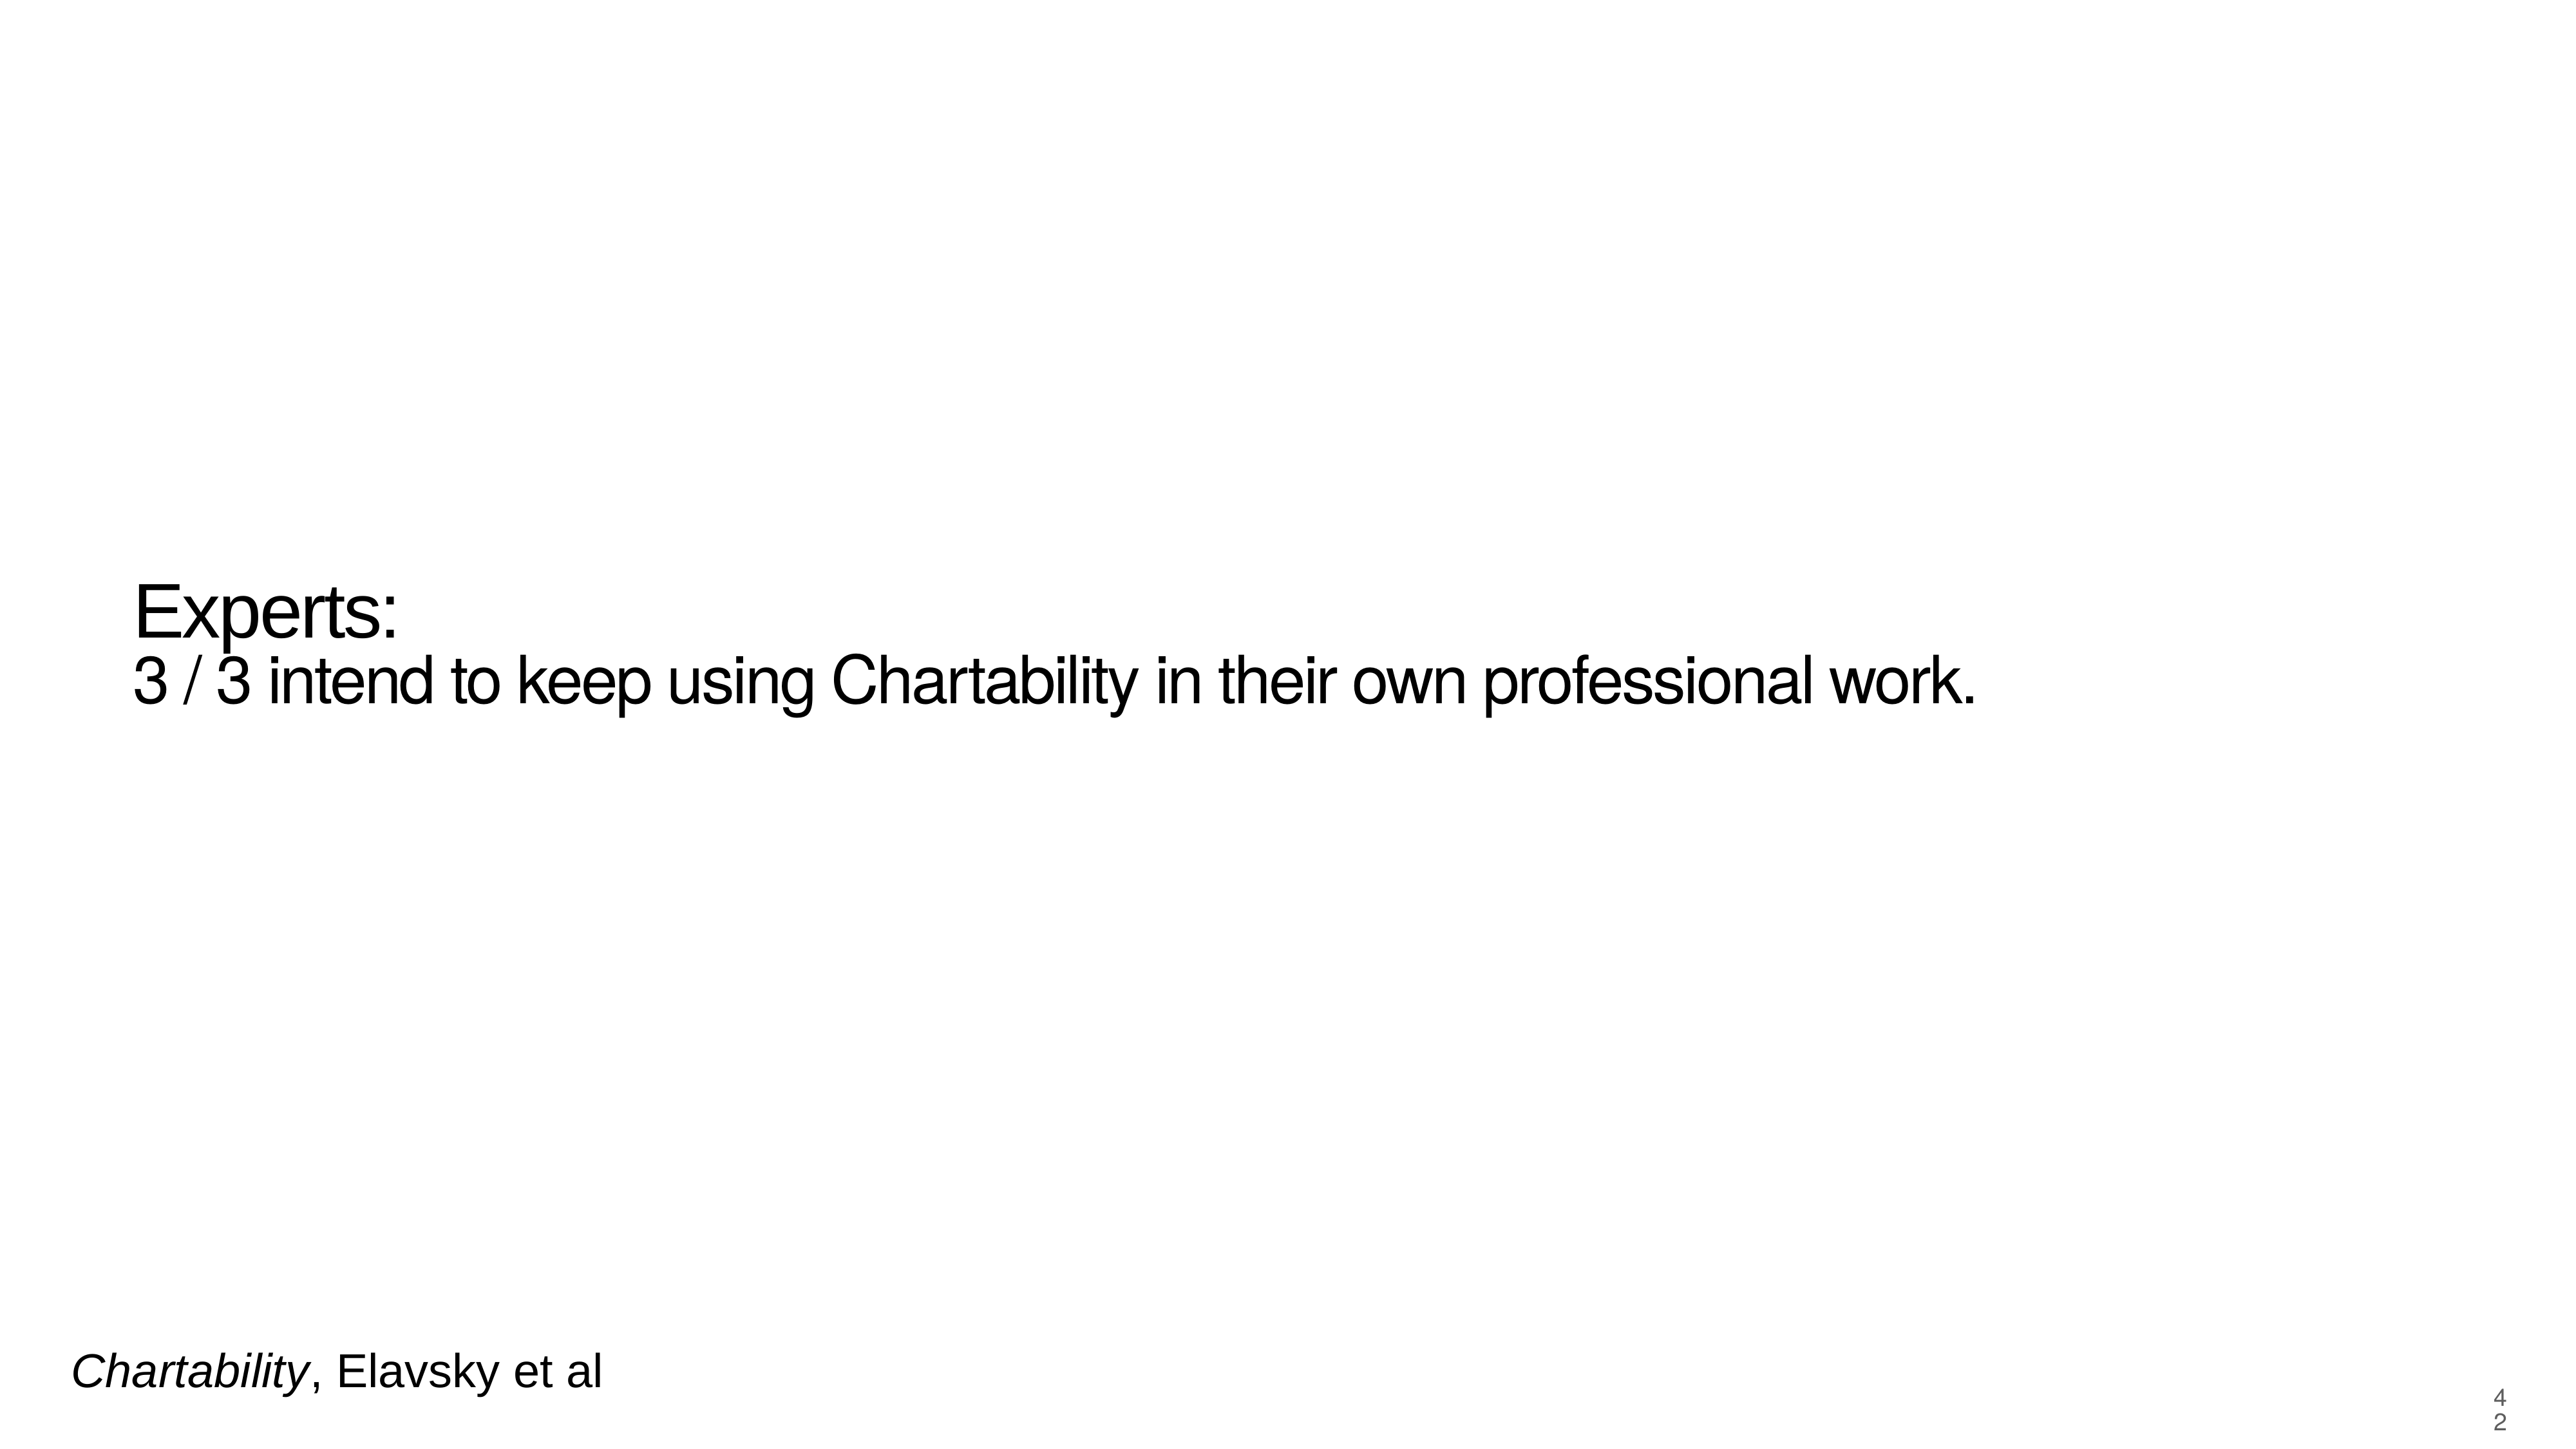

# Experts: 3 / 3 intend to keep using Chartability in their own professional work.
Chartability, Elavsky et al
42